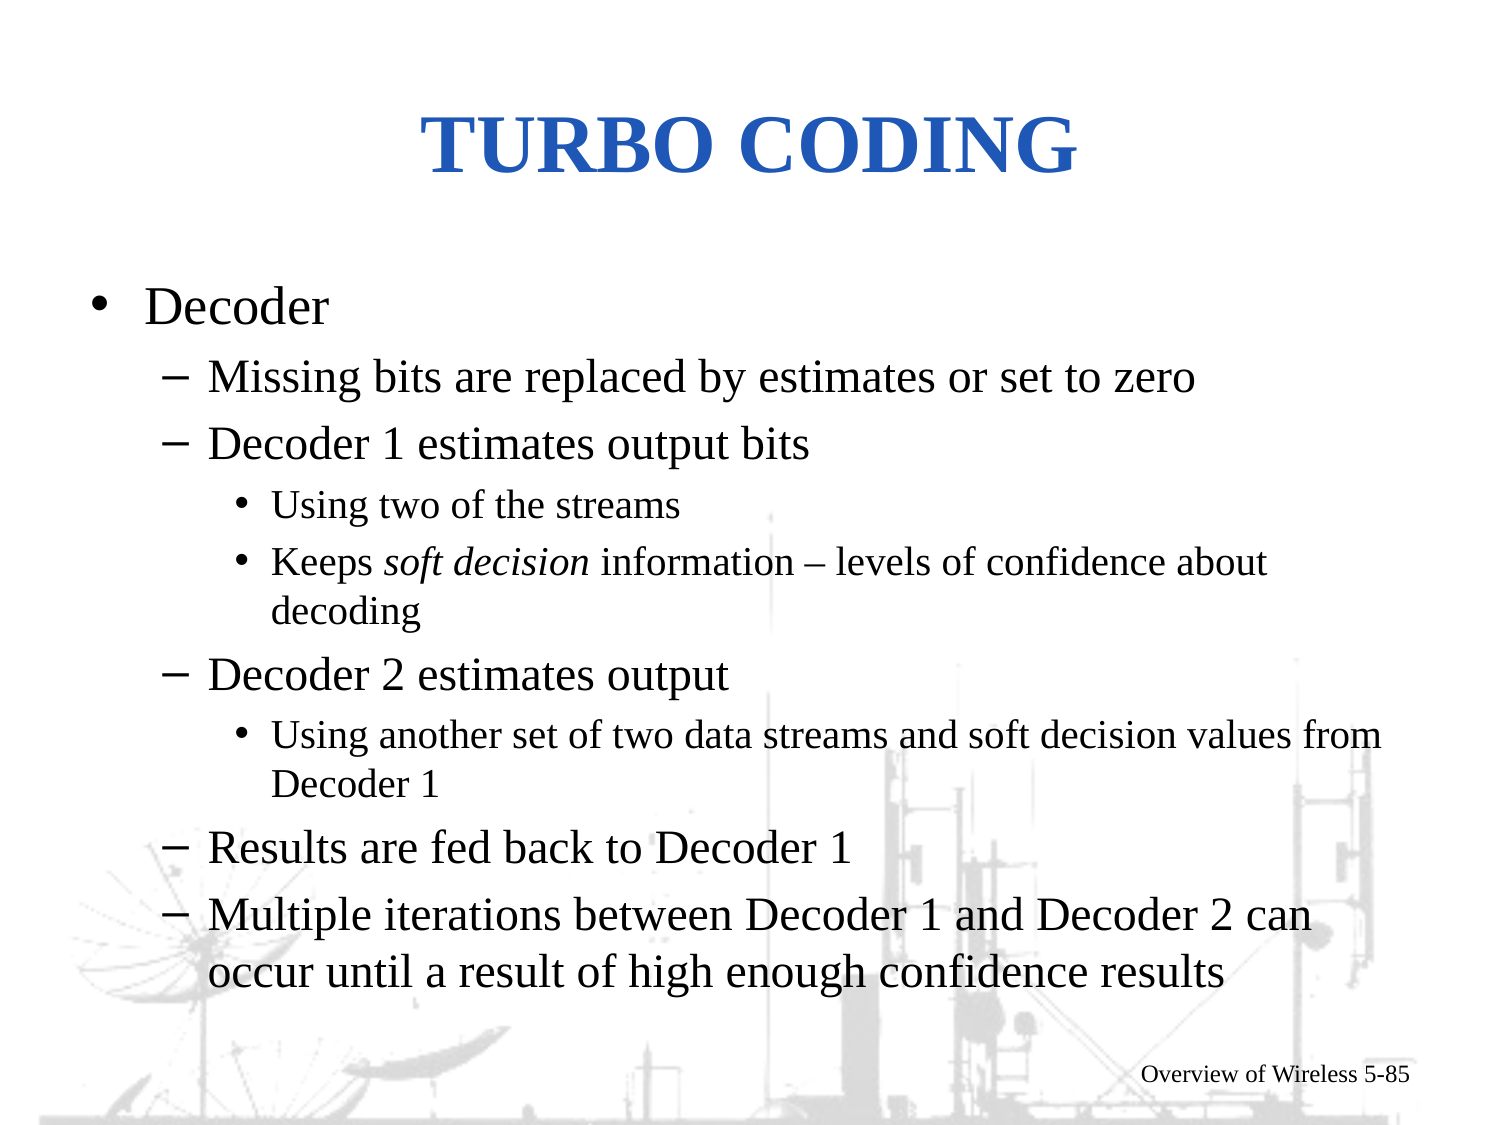

# Turbo coding
Decoder
Missing bits are replaced by estimates or set to zero
Decoder 1 estimates output bits
Using two of the streams
Keeps soft decision information – levels of confidence about decoding
Decoder 2 estimates output
Using another set of two data streams and soft decision values from Decoder 1
Results are fed back to Decoder 1
Multiple iterations between Decoder 1 and Decoder 2 can occur until a result of high enough confidence results
Overview of Wireless 5-85